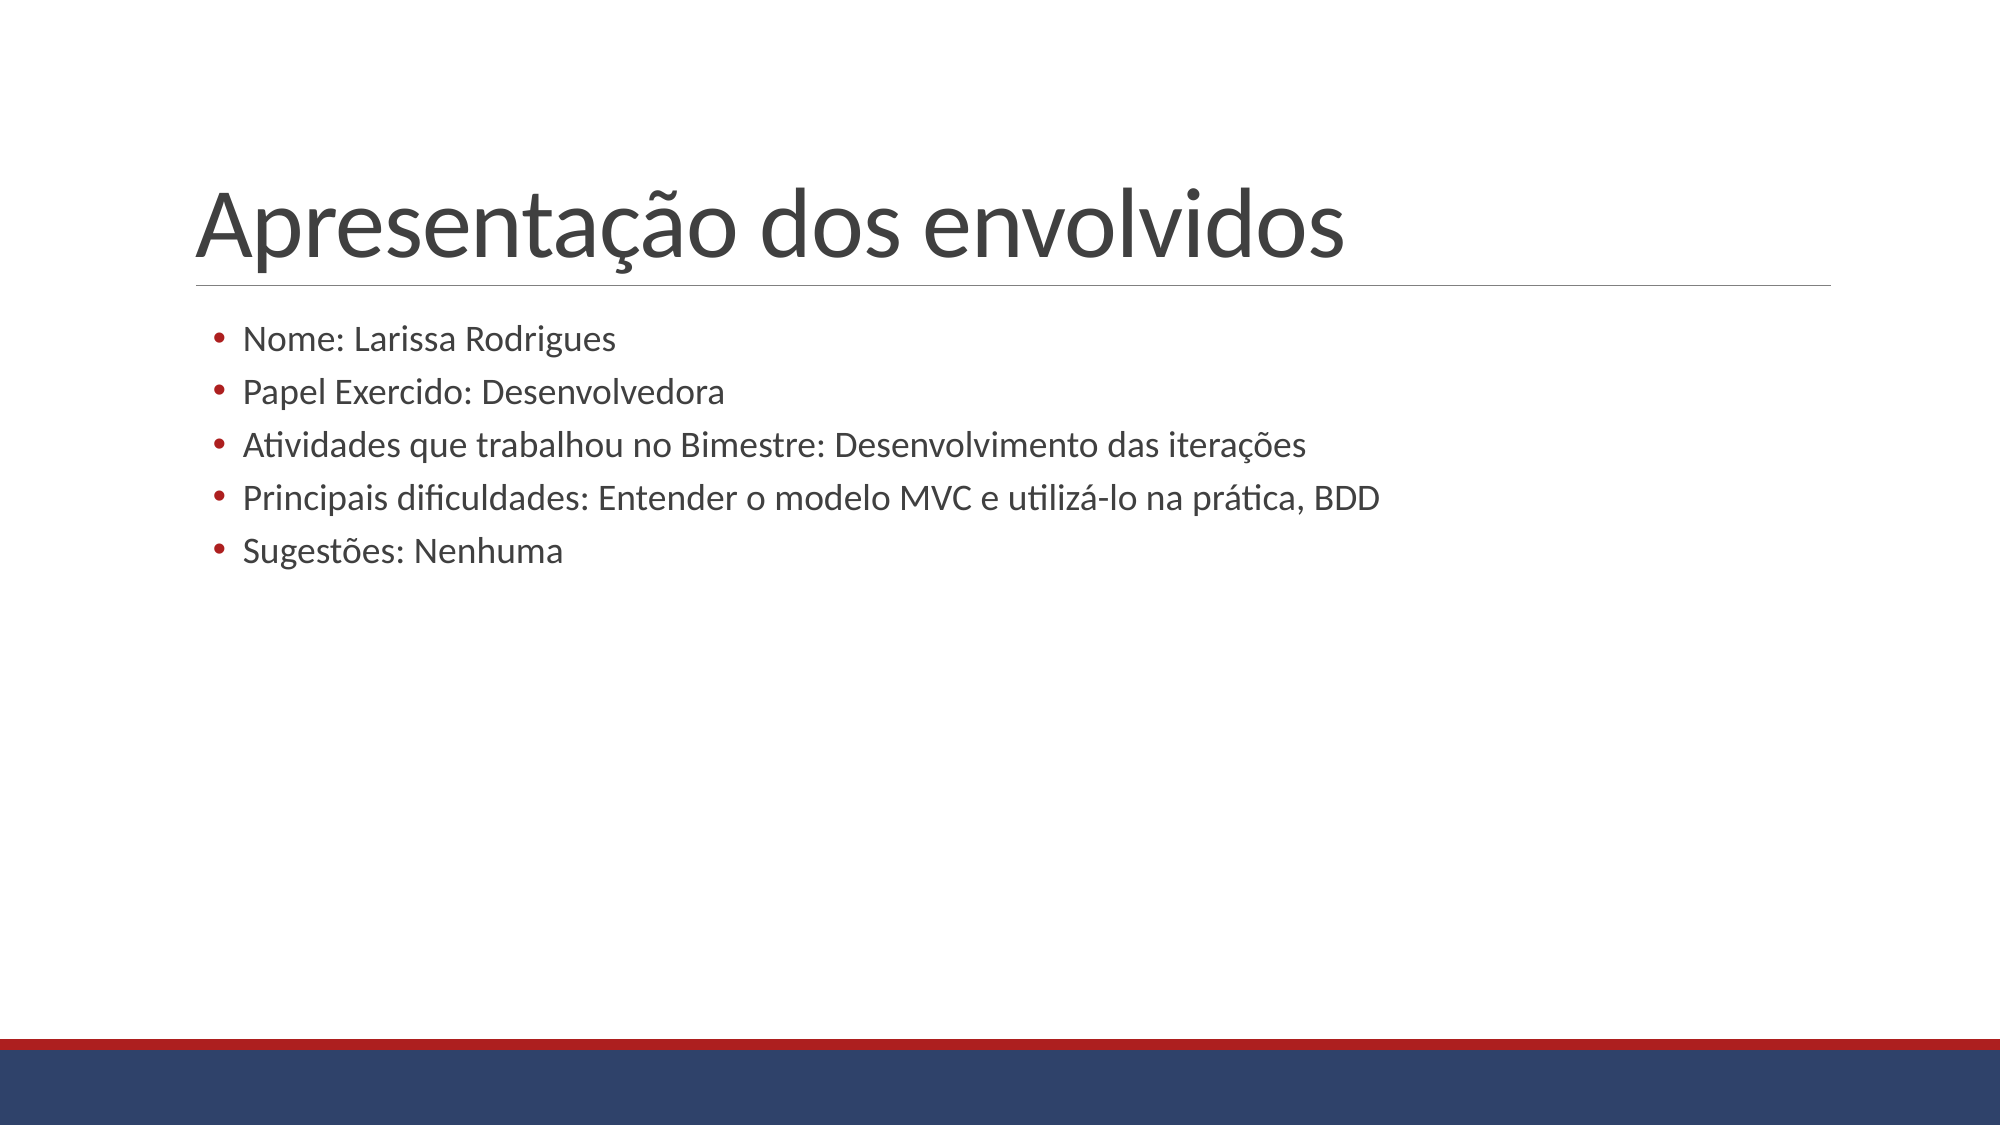

# Apresentação dos envolvidos
Nome: Larissa Rodrigues
Papel Exercido: Desenvolvedora
Atividades que trabalhou no Bimestre: Desenvolvimento das iterações
Principais dificuldades: Entender o modelo MVC e utilizá-lo na prática, BDD
Sugestões: Nenhuma